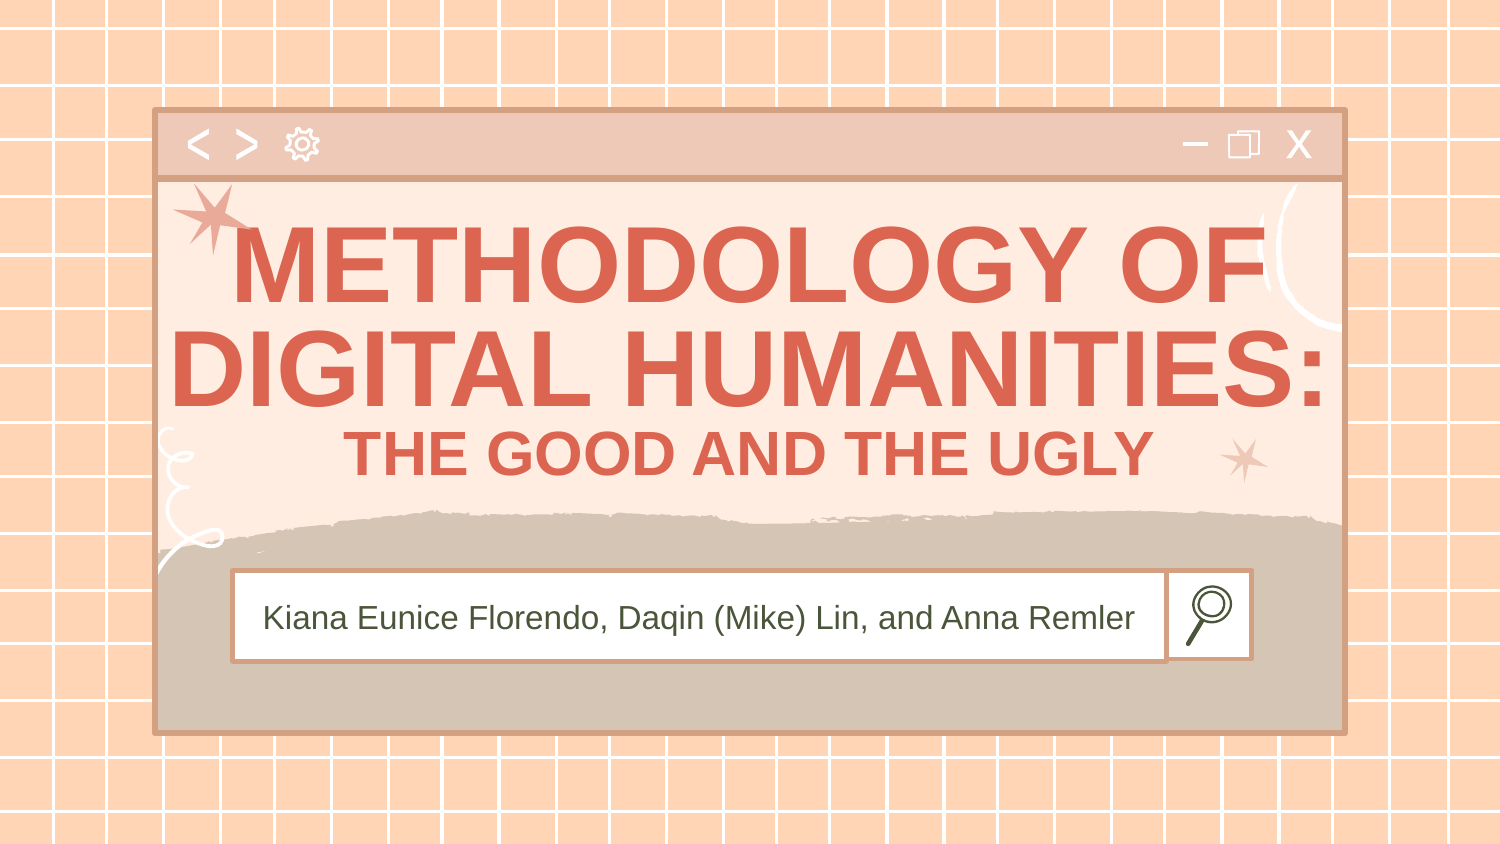

# METHODOLOGY OF DIGITAL HUMANITIES:
THE GOOD AND THE UGLY

Kiana Eunice Florendo, Daqin (Mike) Lin, and Anna Remler